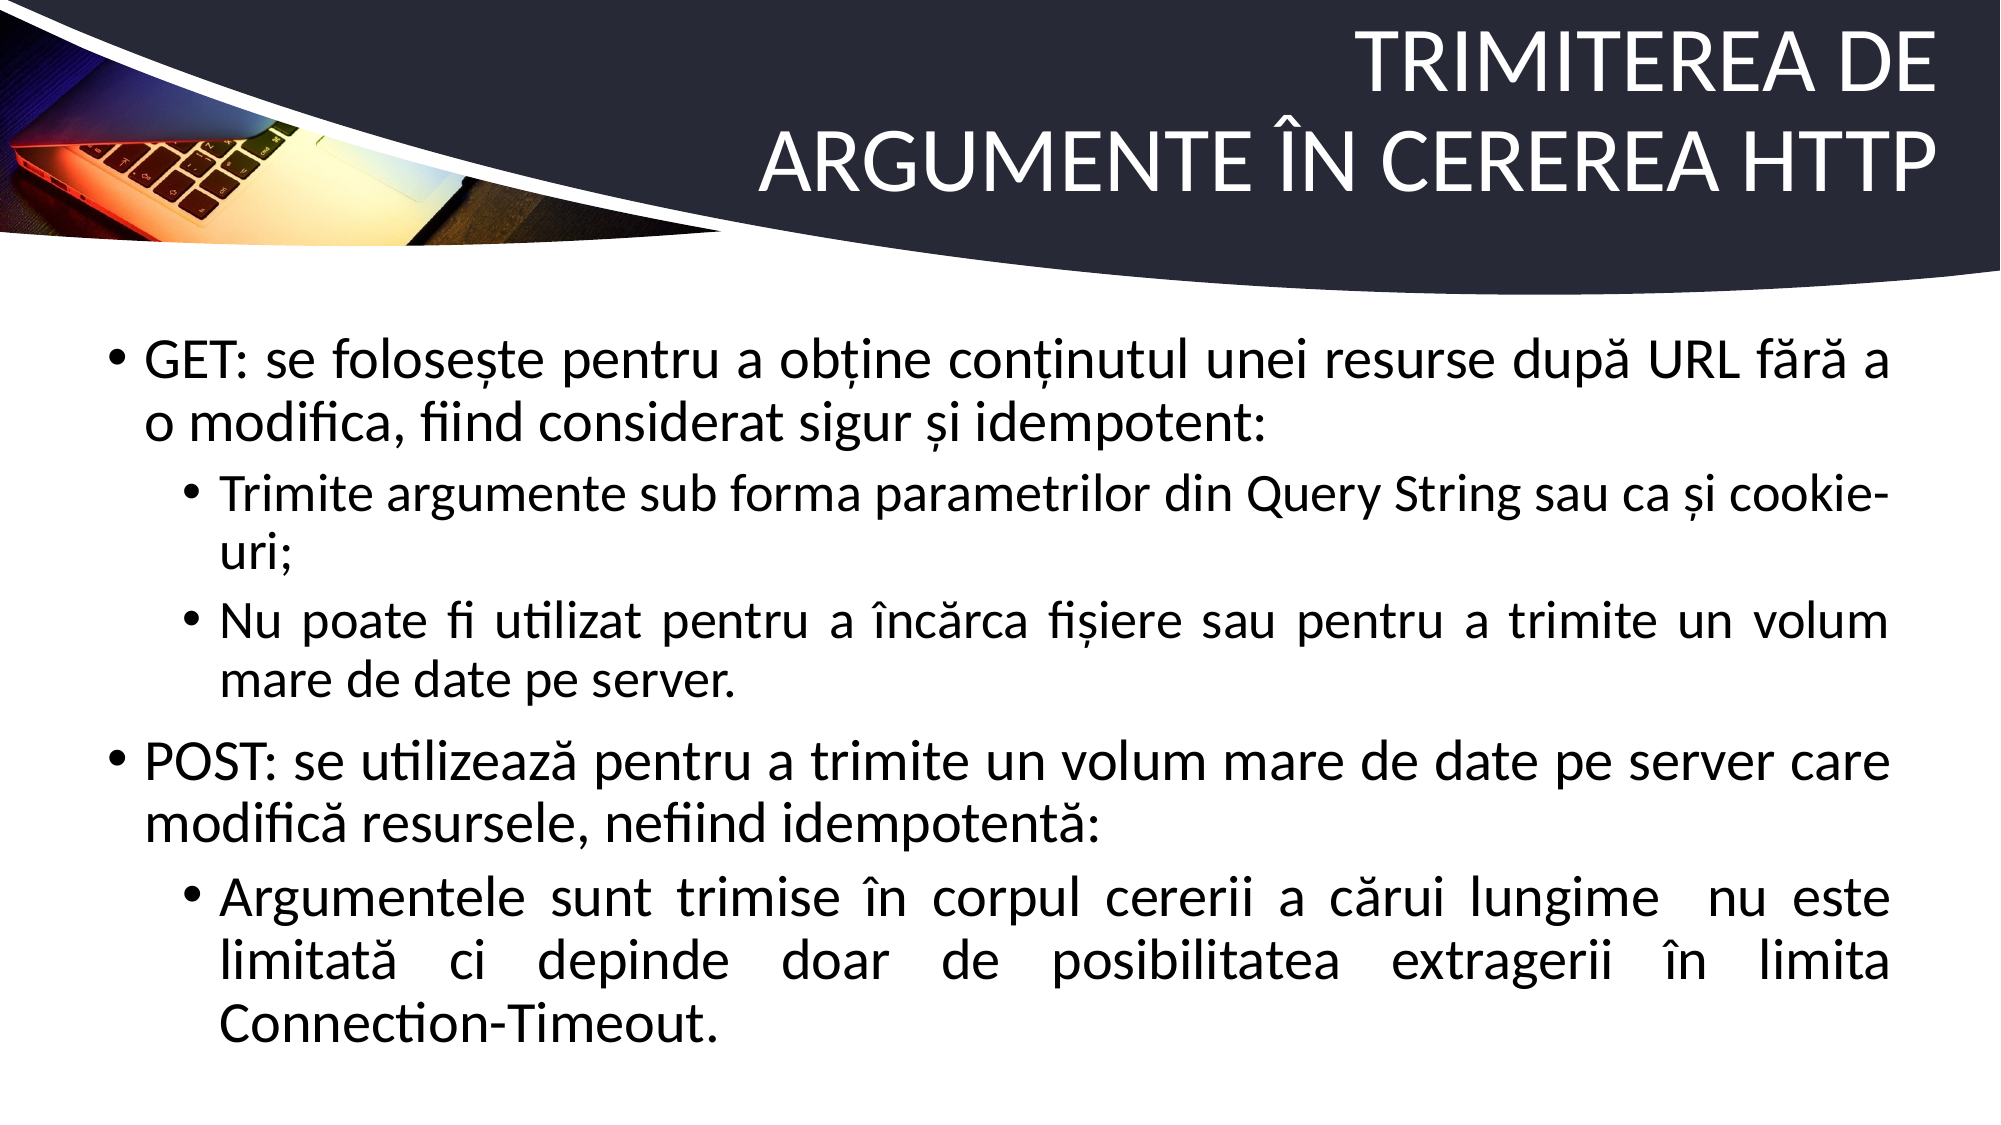

# Trimiterea de argumente în cererea HTTP
GET: se folosește pentru a obține conținutul unei resurse după URL fără a o modifica, fiind considerat sigur și idempotent:
Trimite argumente sub forma parametrilor din Query String sau ca și cookie-uri;
Nu poate fi utilizat pentru a încărca fișiere sau pentru a trimite un volum mare de date pe server.
POST: se utilizează pentru a trimite un volum mare de date pe server care modifică resursele, nefiind idempotentă:
Argumentele sunt trimise în corpul cererii a cărui lungime  nu este limitată ci depinde doar de posibilitatea extragerii în limita Connection-Timeout.